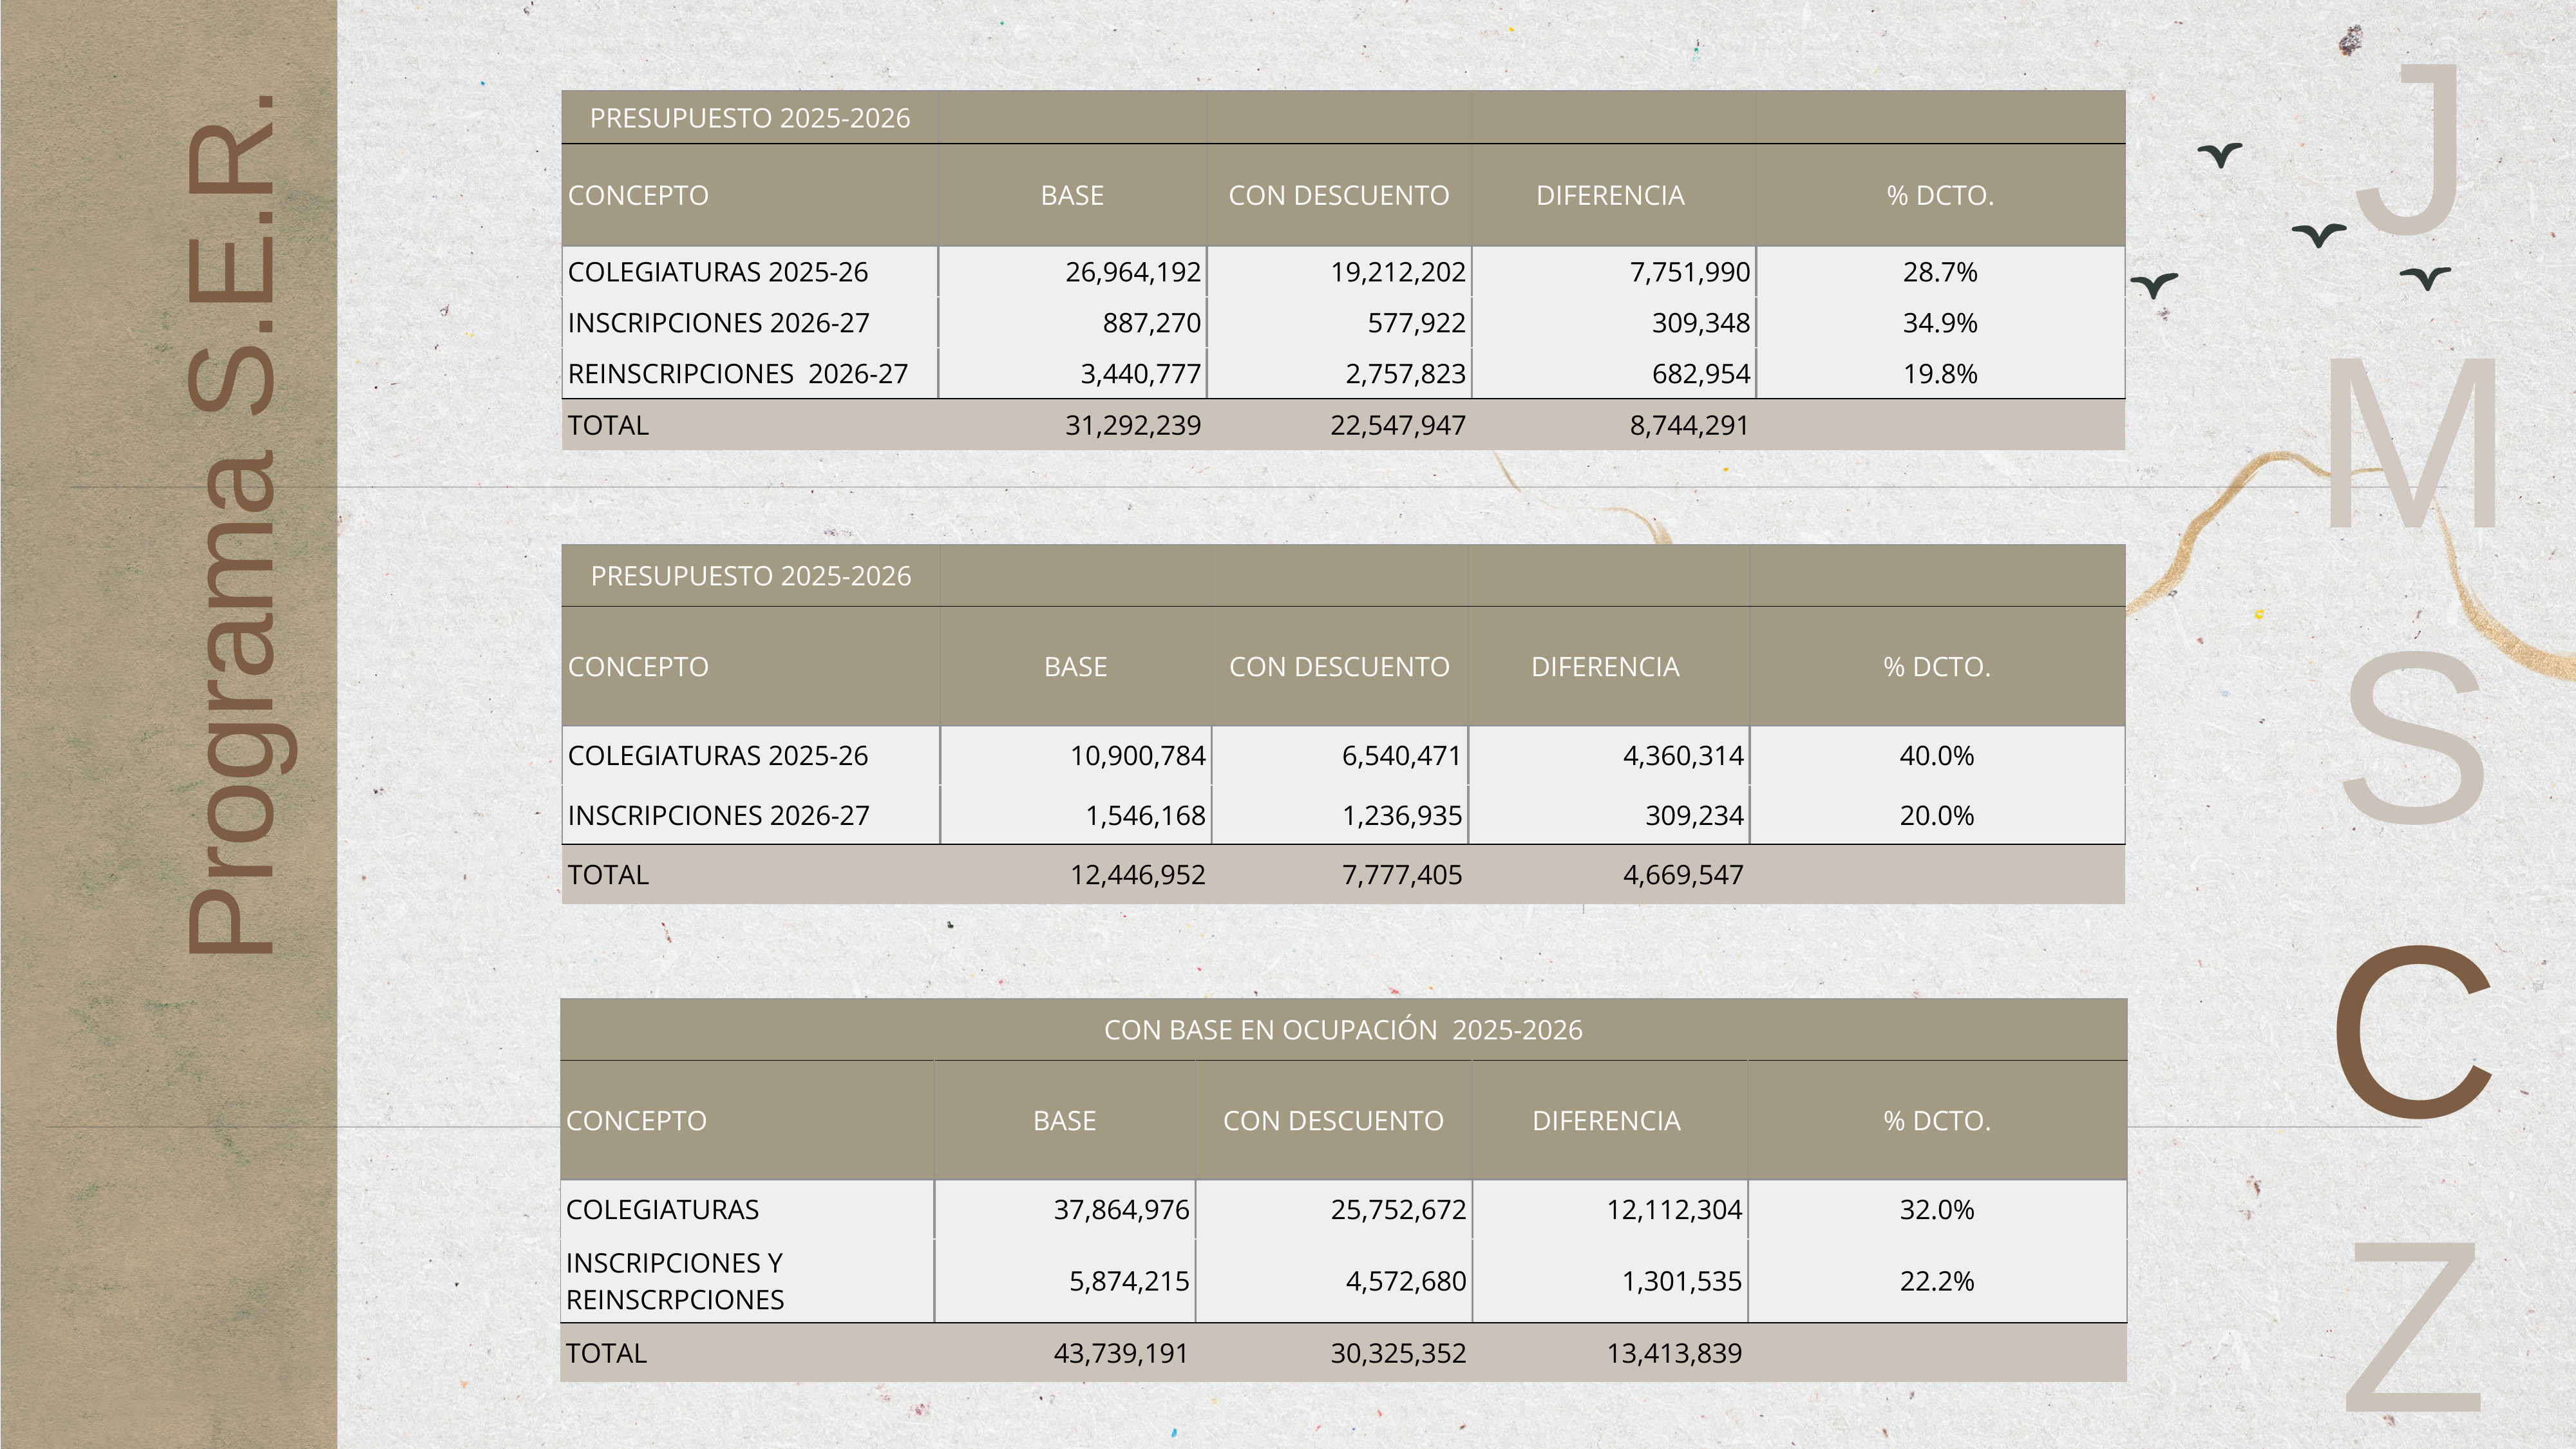

| Presupuesto 2025-2026 |  |  |  |  |
| --- | --- | --- | --- | --- |
| Concepto | Base | CON DESCUENTO | DIFERENCIA | % dcto. |
| Colegiaturas 2025-26 | 26,964,192 | 19,212,202 | 7,751,990 | 28.7% |
| Inscripciones 2026-27 | 887,270 | 577,922 | 309,348 | 34.9% |
| Reinscripciones 2026-27 | 3,440,777 | 2,757,823 | 682,954 | 19.8% |
| Total | 31,292,239 | 22,547,947 | 8,744,291 |  |
| Presupuesto 2025-2026 |  |  |  |  |
| --- | --- | --- | --- | --- |
| Concepto | Base | CON DESCUENTO | DIFERENCIA | % dcto. |
| Colegiaturas 2025-26 | 10,900,784 | 6,540,471 | 4,360,314 | 40.0% |
| Inscripciones 2026-27 | 1,546,168 | 1,236,935 | 309,234 | 20.0% |
| Total | 12,446,952 | 7,777,405 | 4,669,547 |  |
Programa S.E.R.
| CON BASE EN OCUPACIÓN 2025-2026 |  |  |  |  |
| --- | --- | --- | --- | --- |
| Concepto | Base | CON DESCUENTO | DIFERENCIA | % dcto. |
| Colegiaturas | 37,864,976 | 25,752,672 | 12,112,304 | 32.0% |
| Inscripciones Y REINSCRPCIONES | 5,874,215 | 4,572,680 | 1,301,535 | 22.2% |
| Total | 43,739,191 | 30,325,352 | 13,413,839 |  |